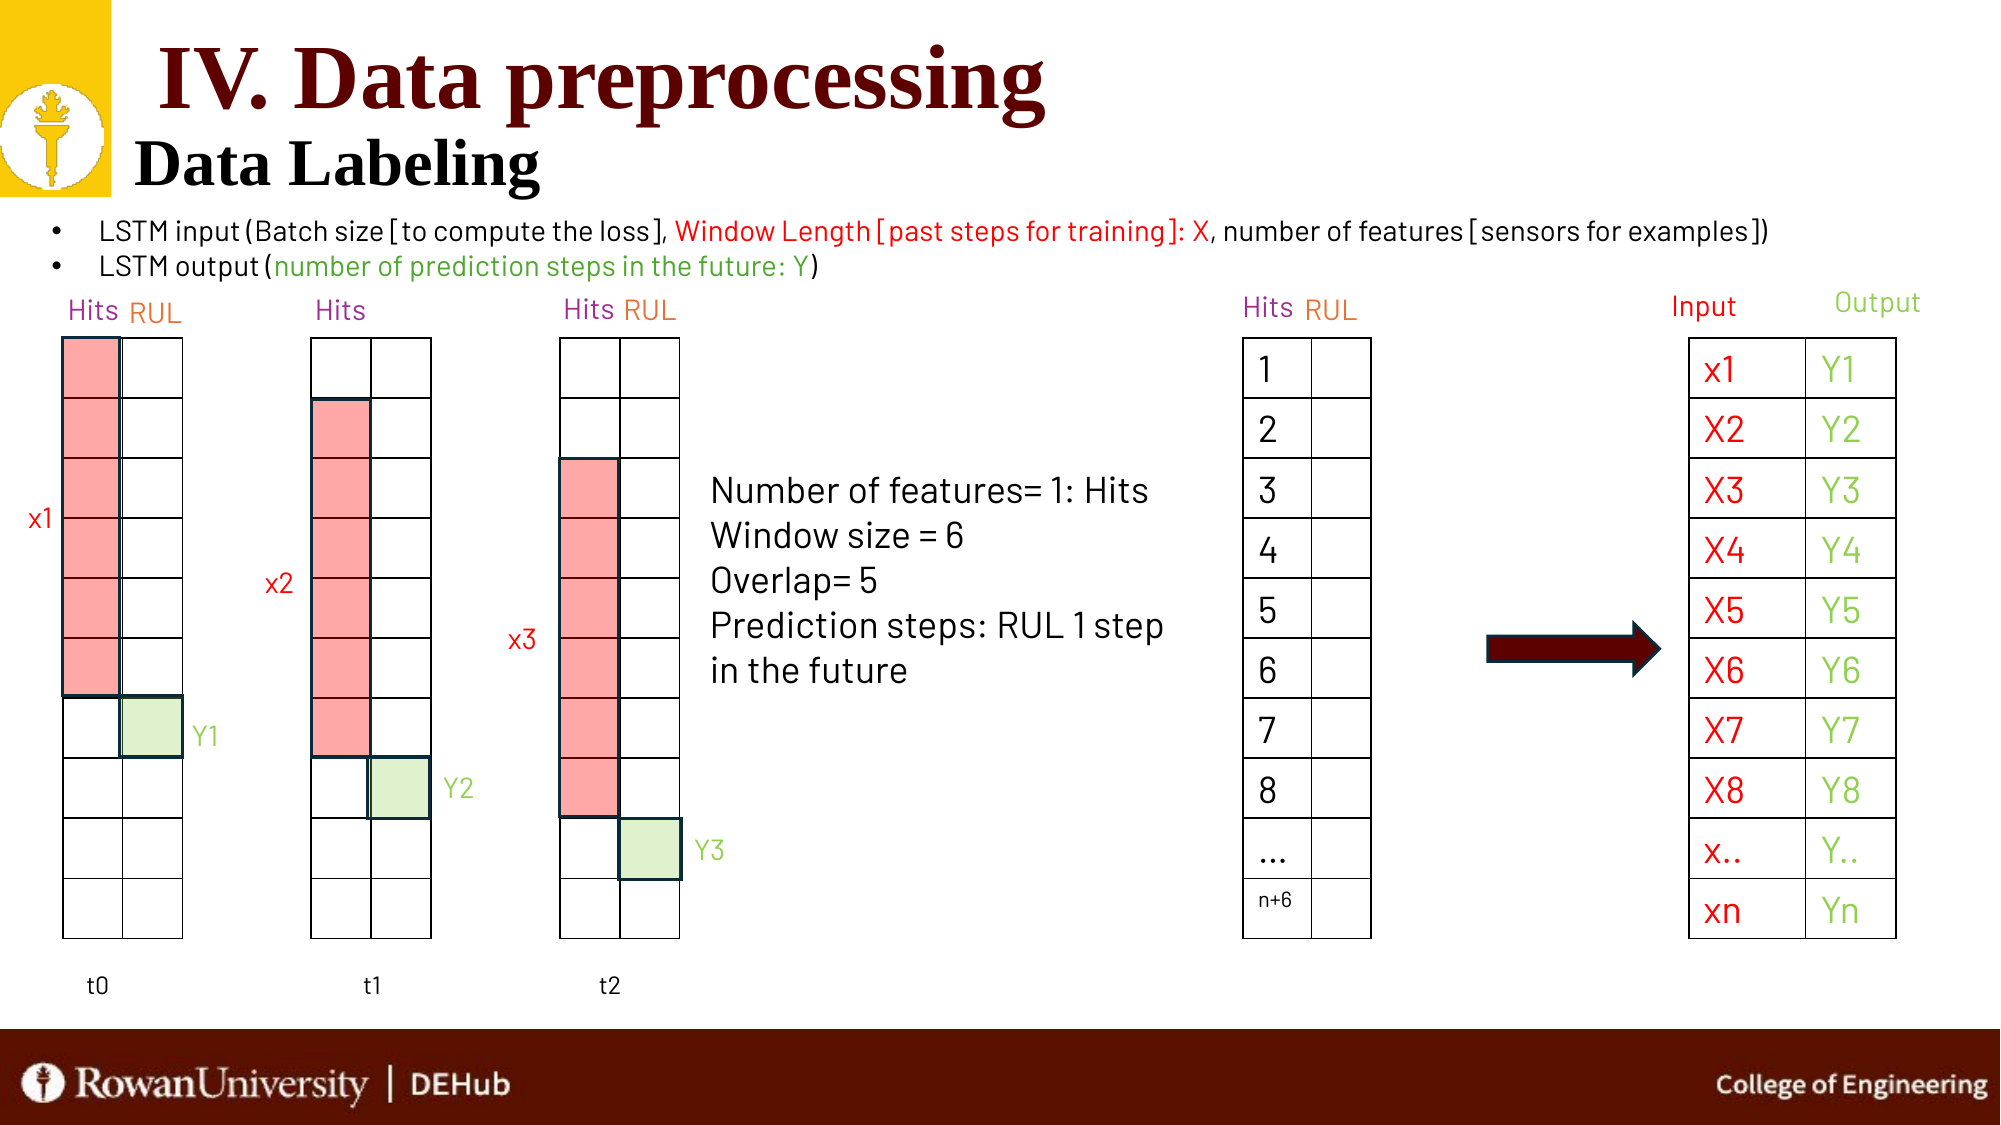

# IV. Data preprocessing Data Labeling
LSTM input (Batch size [to compute the loss], Window Length [past steps for training]: X, number of features [sensors for examples])
LSTM output (number of prediction steps in the future: Y)
Output
Input
Hits
Hits
Hits
Hits
RUL
RUL
RUL
| 1 |  |
| --- | --- |
| 2 |  |
| 3 |  |
| 4 |  |
| 5 |  |
| 6 |  |
| 7 |  |
| 8 |  |
| … |  |
| n+6 |  |
| x1 | Y1 |
| --- | --- |
| X2 | Y2 |
| X3 | Y3 |
| X4 | Y4 |
| X5 | Y5 |
| X6 | Y6 |
| X7 | Y7 |
| X8 | Y8 |
| x.. | Y.. |
| xn | Yn |
|  |  |
| --- | --- |
|  |  |
|  |  |
|  |  |
|  |  |
|  |  |
|  |  |
|  |  |
|  |  |
|  |  |

|  |  |
| --- | --- |
|  |  |
|  |  |
|  |  |
|  |  |
|  |  |
|  |  |
|  |  |
|  |  |
|  |  |
|  |  |
| --- | --- |
|  |  |
|  |  |
|  |  |
|  |  |
|  |  |
|  |  |
|  |  |
|  |  |
|  |  |

Number of features= 1: Hits
Window size = 6
Overlap= 5
Prediction steps: RUL 1 step in the future
x1
x2
x3

Y1

Y2

Y3
t2
t0
t1
11